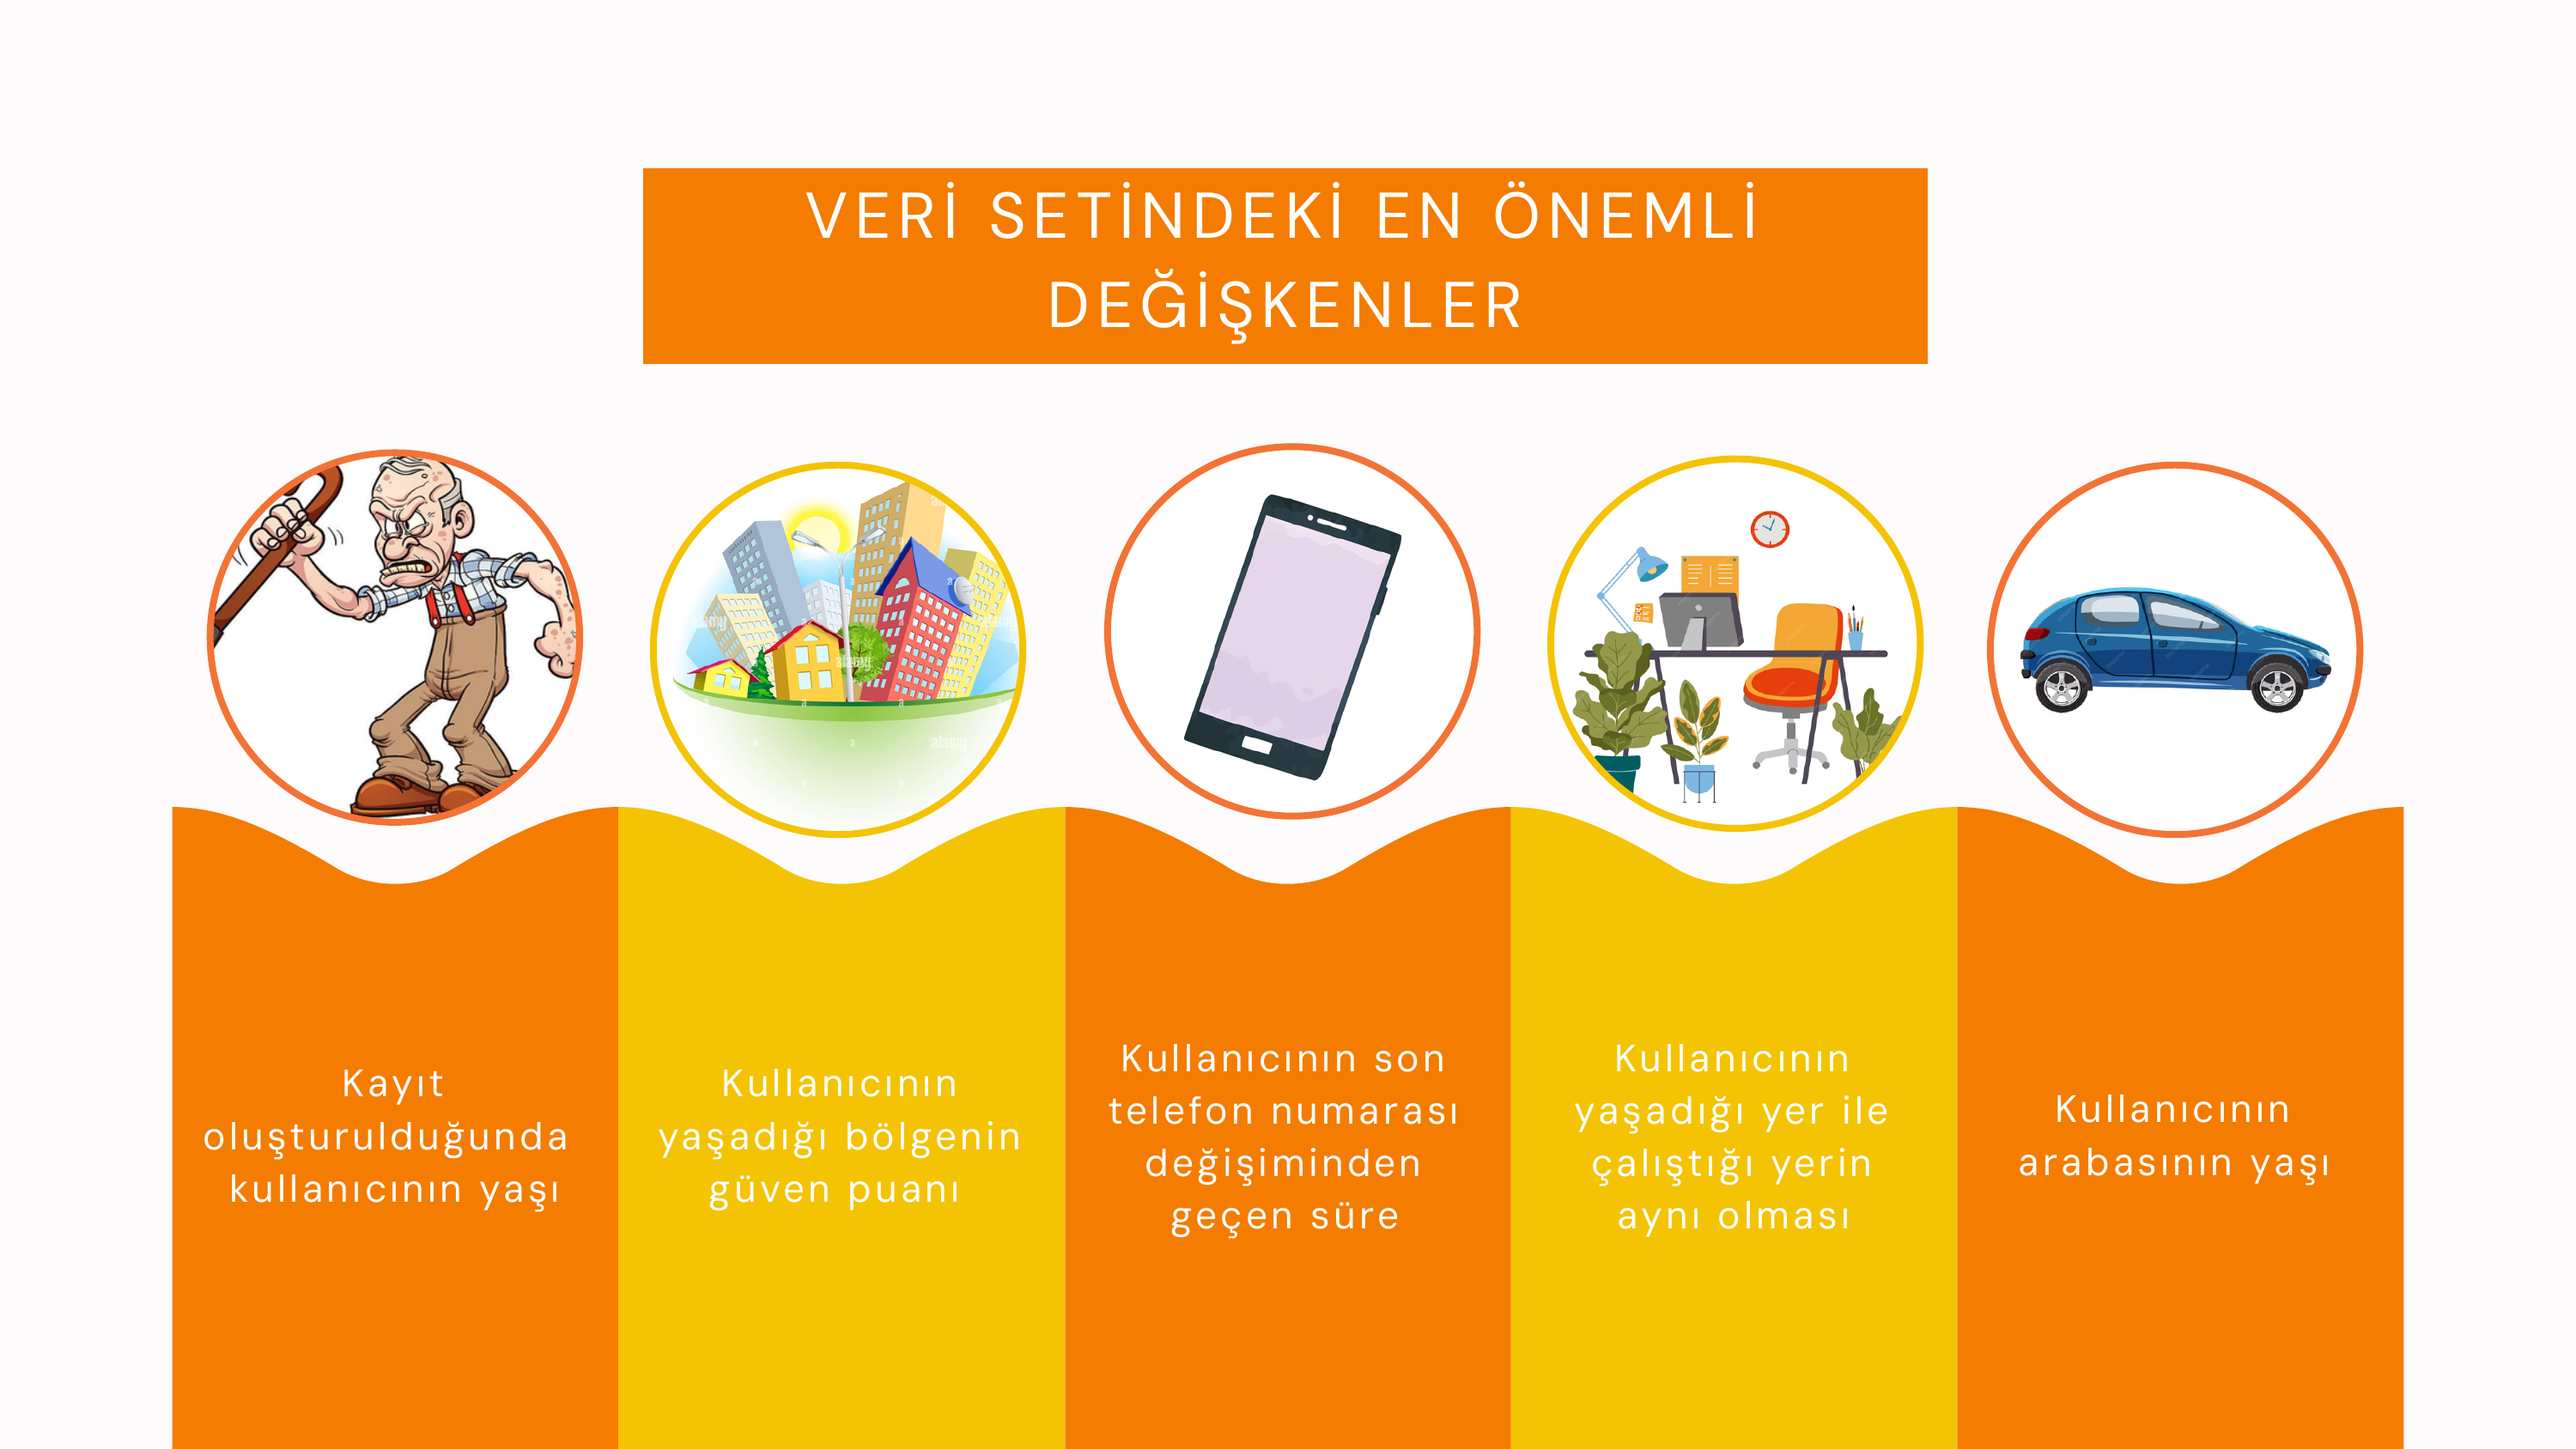

VERİ SETİNDEKİ EN ÖNEMLİ DEĞİŞKENLER

Kullanıcının son telefon numarası değişiminden geçen süre
Kullanıcının yaşadığı yer ile çalıştığı yerin aynı olması
Kayıt oluşturulduğunda  kullanıcının yaşı
Kullanıcının yaşadığı bölgenin güven puanı
Kullanıcının arabasının yaşı